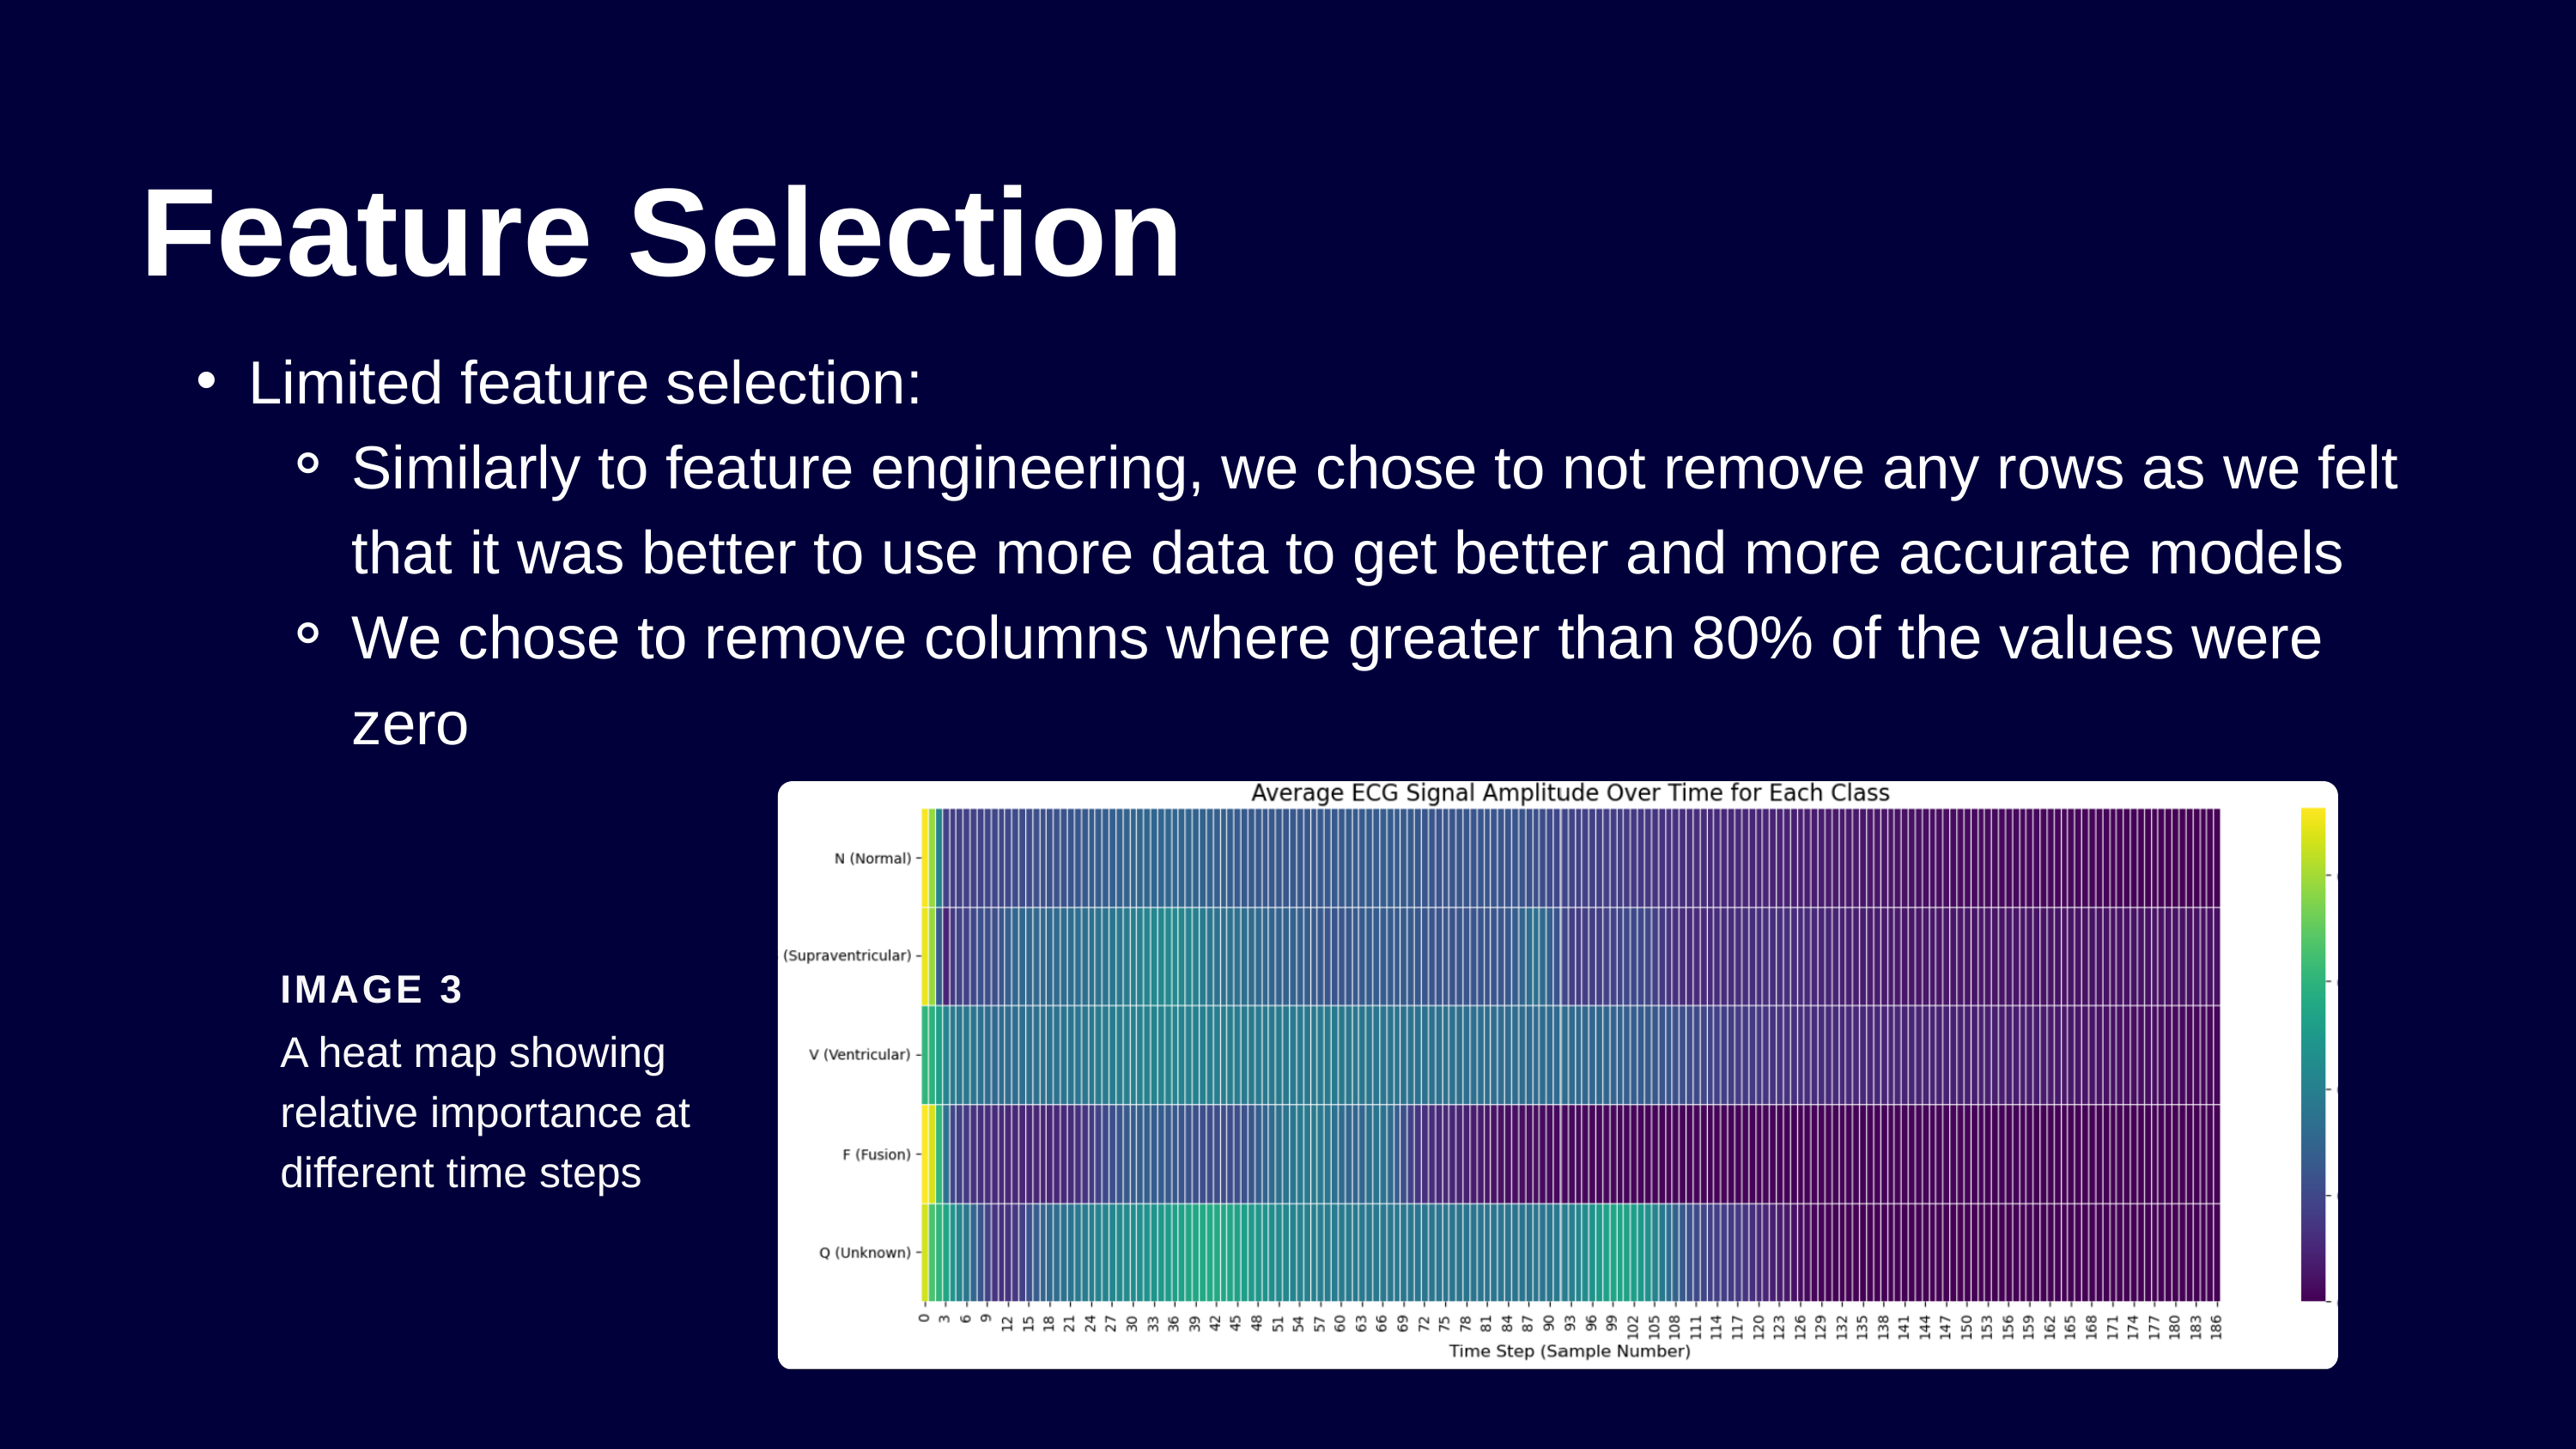

Feature Selection
Limited feature selection:
Similarly to feature engineering, we chose to not remove any rows as we felt that it was better to use more data to get better and more accurate models
We chose to remove columns where greater than 80% of the values were zero

IMAGE 3
A heat map showing relative importance at different time steps